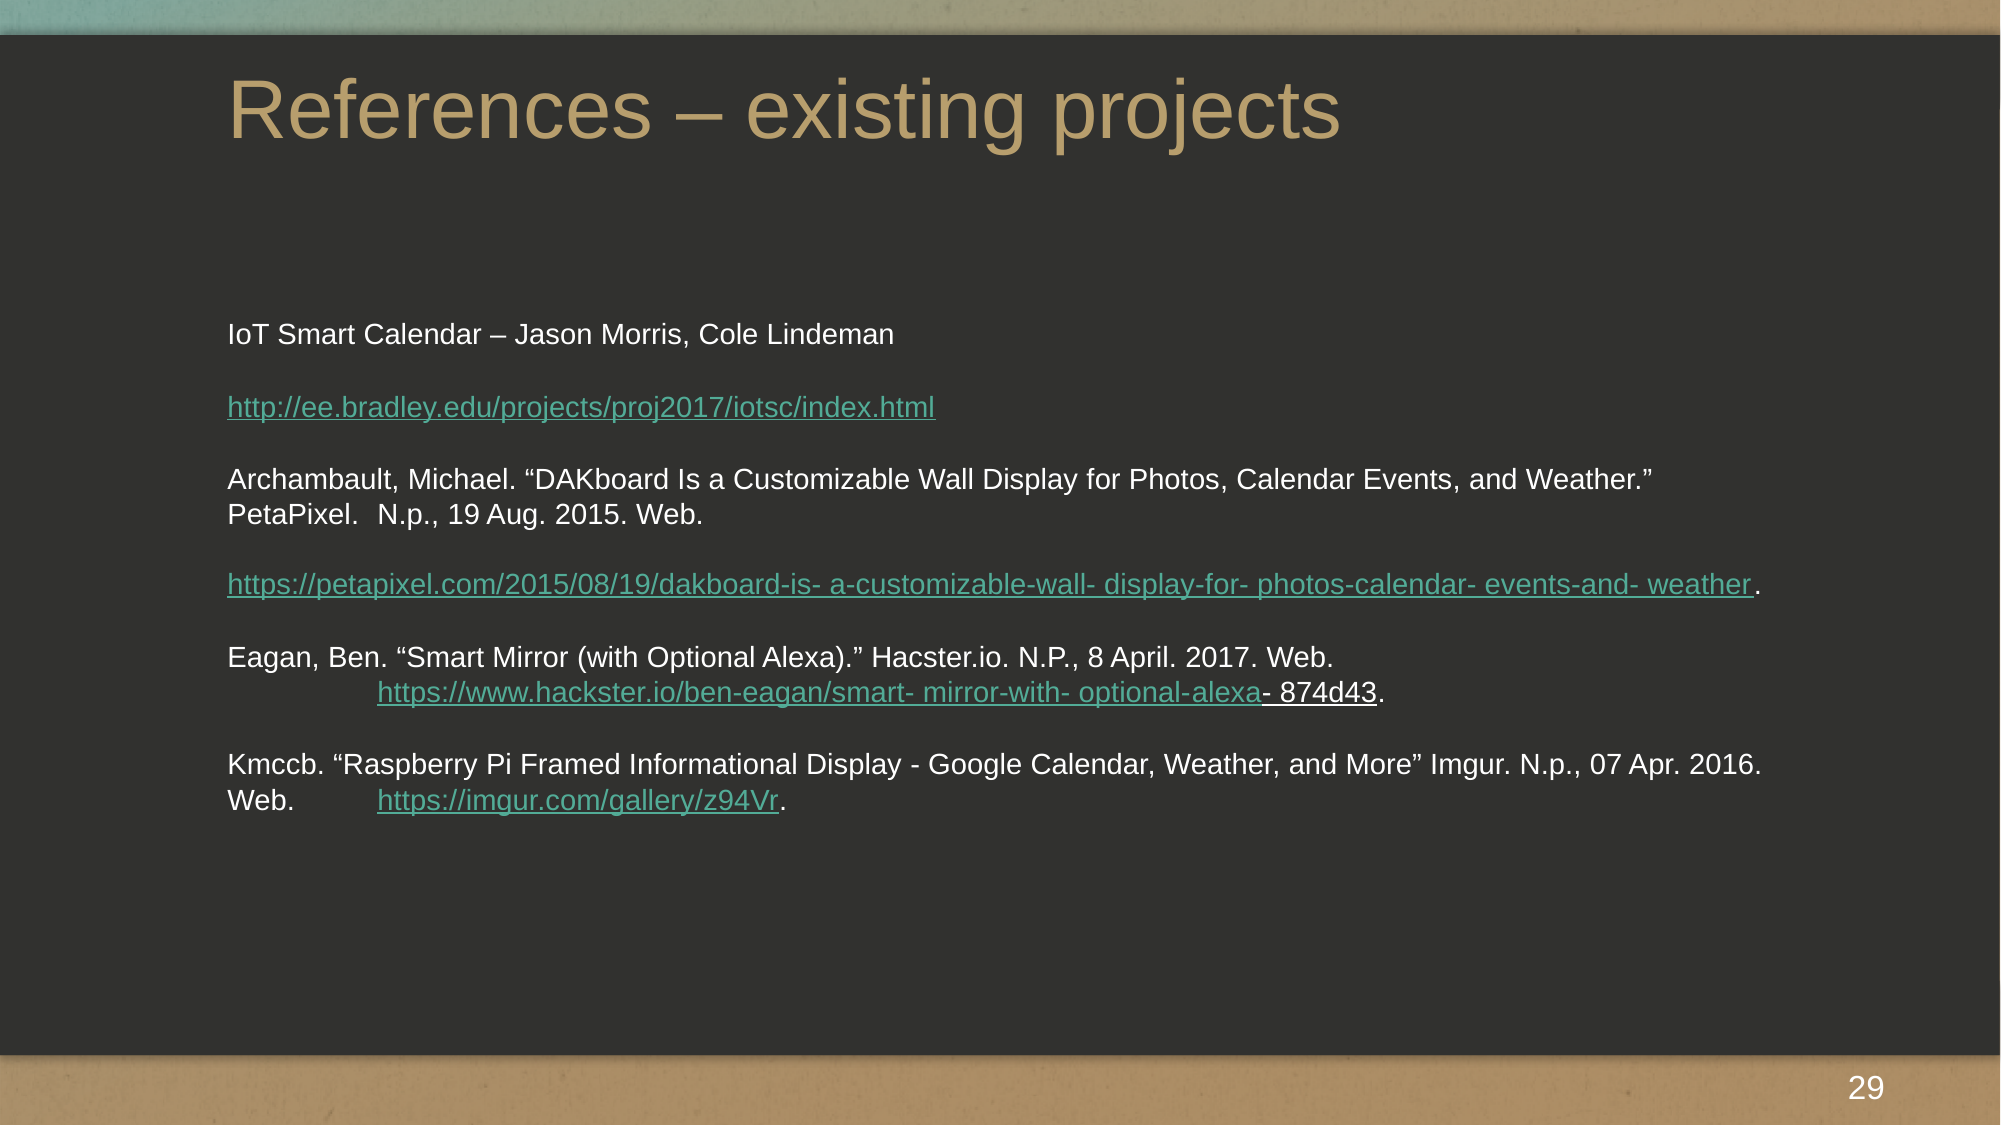

# References – existing projects
IoT Smart Calendar – Jason Morris, Cole Lindeman
http://ee.bradley.edu/projects/proj2017/iotsc/index.html
Archambault, Michael. “DAKboard Is a Customizable Wall Display for Photos, Calendar Events, and Weather.” PetaPixel. 	N.p., 19 Aug. 2015. Web.
	https://petapixel.com/2015/08/19/dakboard-is- a-customizable-wall- display-for- photos-calendar- events-and- weather.
Eagan, Ben. “Smart Mirror (with Optional Alexa).” Hacster.io. N.P., 8 April. 2017. Web.
	https://www.hackster.io/ben-eagan/smart- mirror-with- optional-alexa- 874d43.
Kmccb. “Raspberry Pi Framed Informational Display - Google Calendar, Weather, and More” Imgur. N.p., 07 Apr. 2016. Web. 	https://imgur.com/gallery/z94Vr.

29